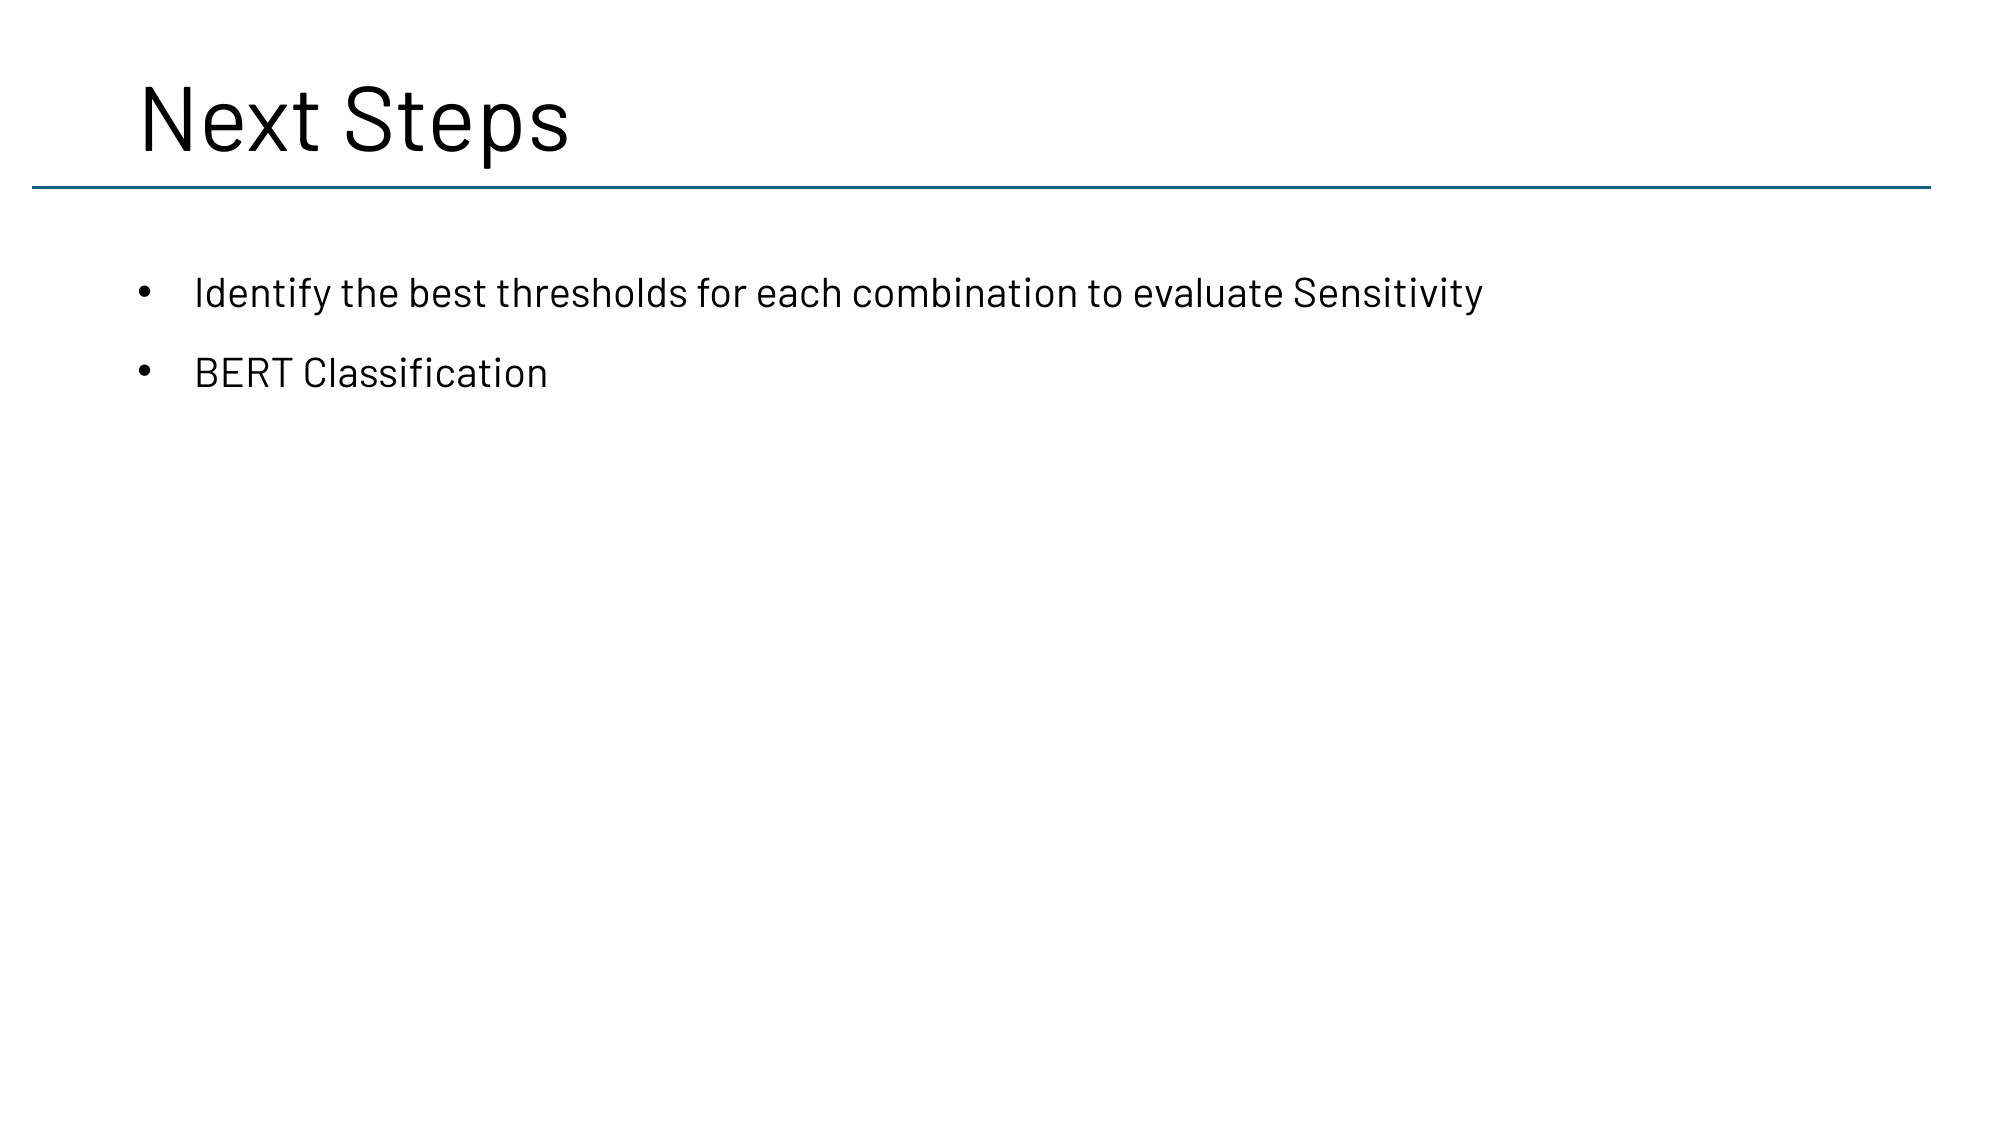

# Next Steps
Identify the best thresholds for each combination to evaluate Sensitivity
BERT Classification